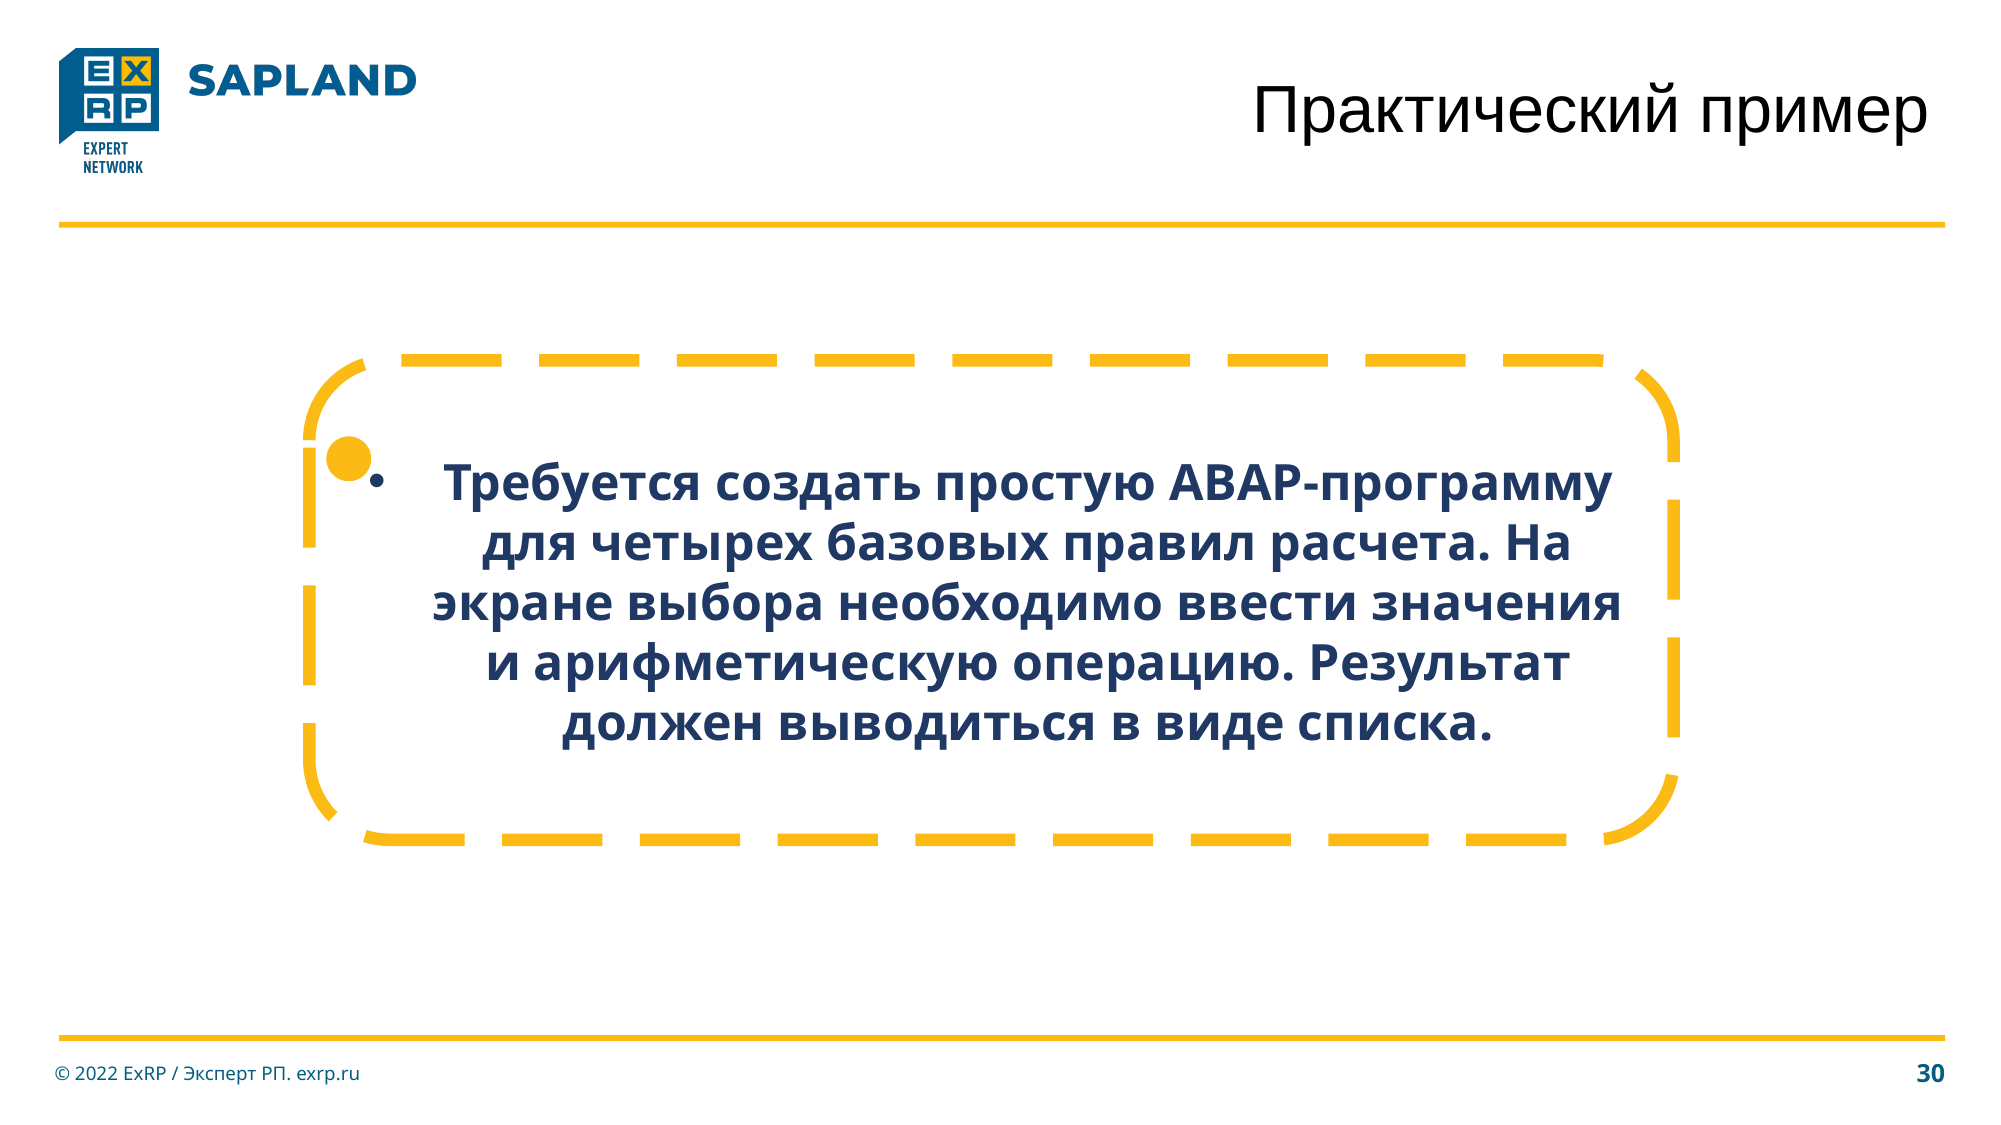

# Практический пример

Требуется создать простую ABAP-программу для четырех базовых правил расчета. На экране выбора необходимо ввести значения и арифметическую операцию. Результат должен выводиться в виде списка.
© 2022 ExRP / Эксперт РП. exrp.ru
30